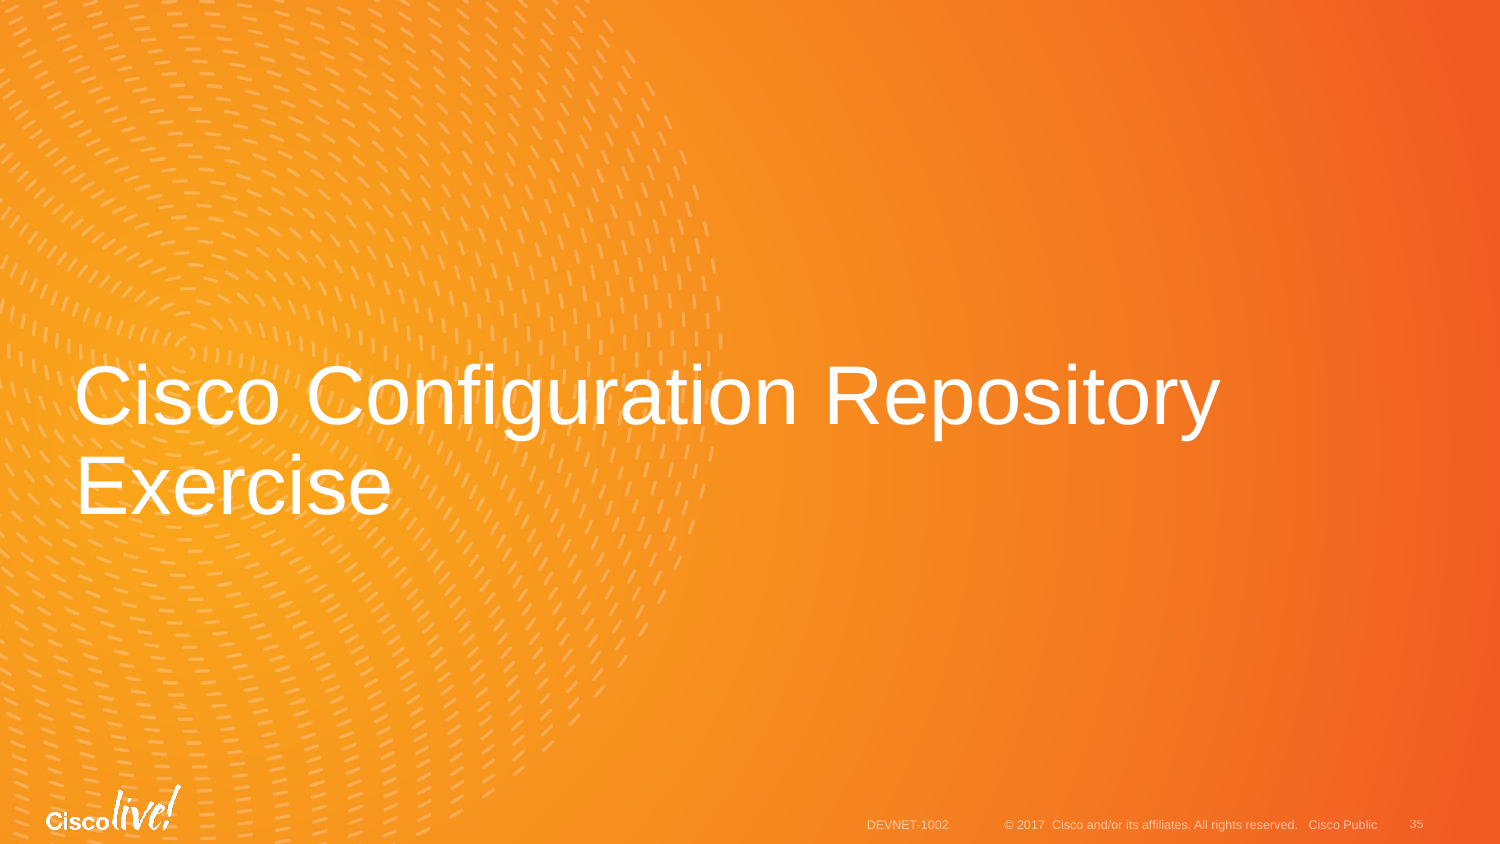

# Cisco Configuration Repository Exercise
35
DEVNET-1002